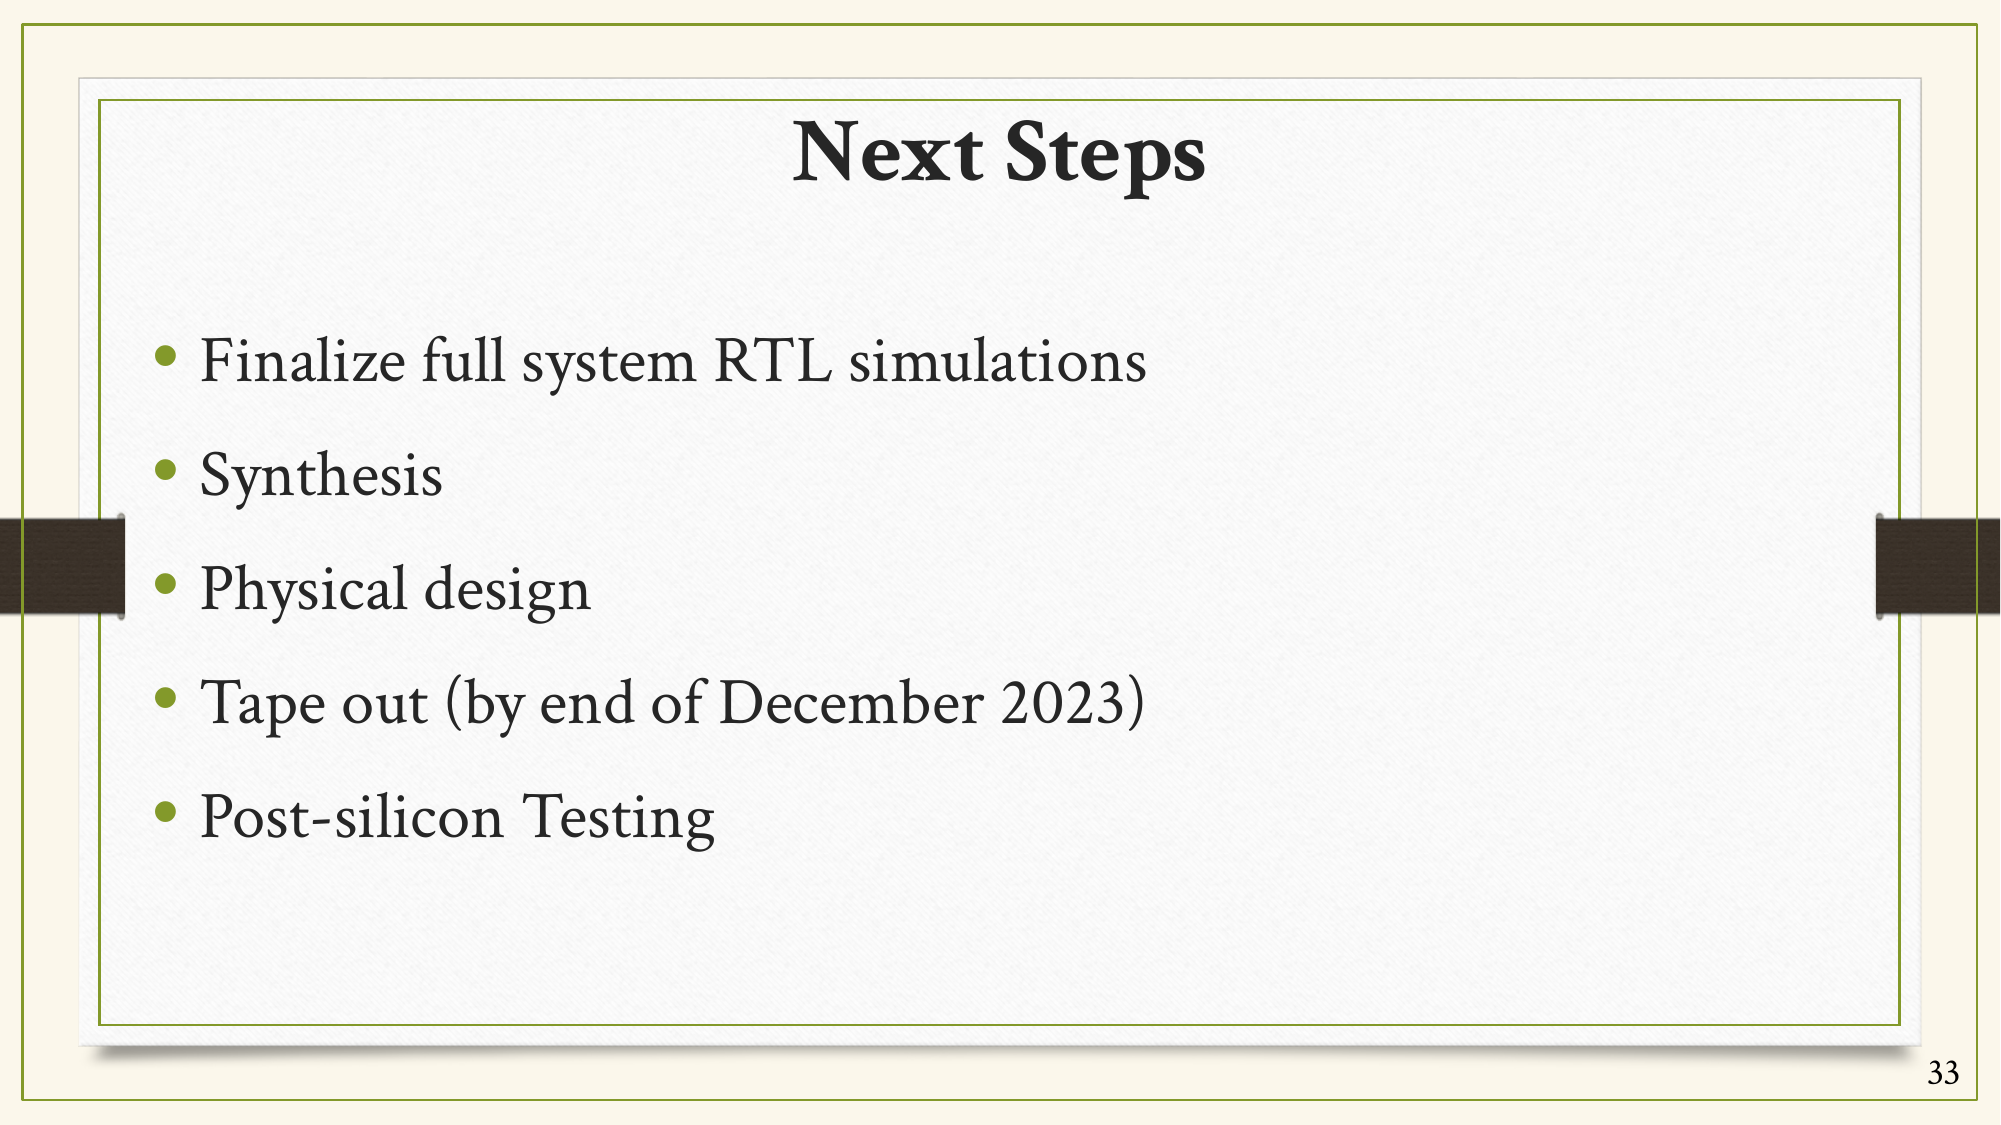

# Next Steps
Finalize full system RTL simulations
Synthesis
Physical design
Tape out (by end of December 2023)
Post-silicon Testing
33